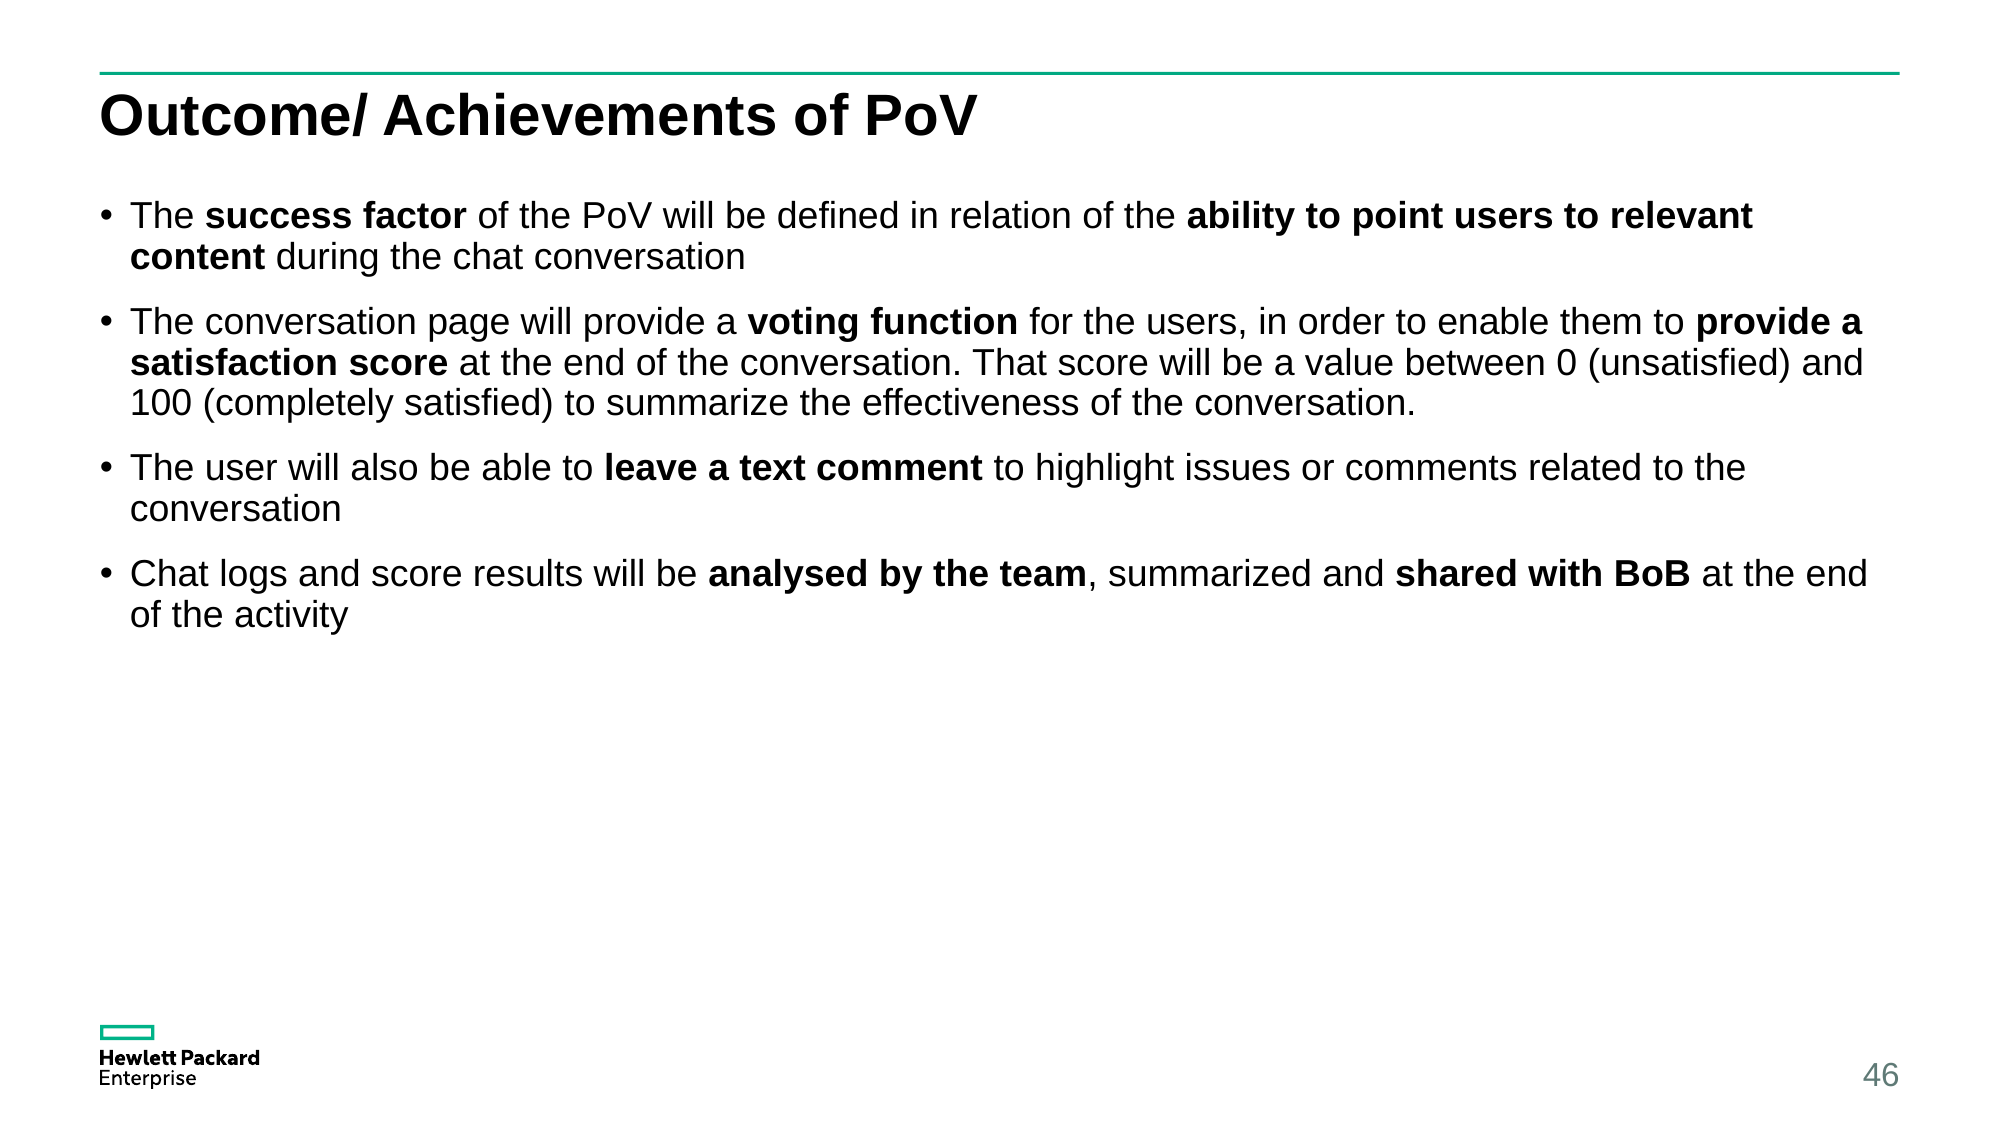

# Outcome/ Achievements of PoV
The success factor of the PoV will be defined in relation of the ability to point users to relevant content during the chat conversation
The conversation page will provide a voting function for the users, in order to enable them to provide a satisfaction score at the end of the conversation. That score will be a value between 0 (unsatisfied) and 100 (completely satisfied) to summarize the effectiveness of the conversation.
The user will also be able to leave a text comment to highlight issues or comments related to the conversation
Chat logs and score results will be analysed by the team, summarized and shared with BoB at the end of the activity
46